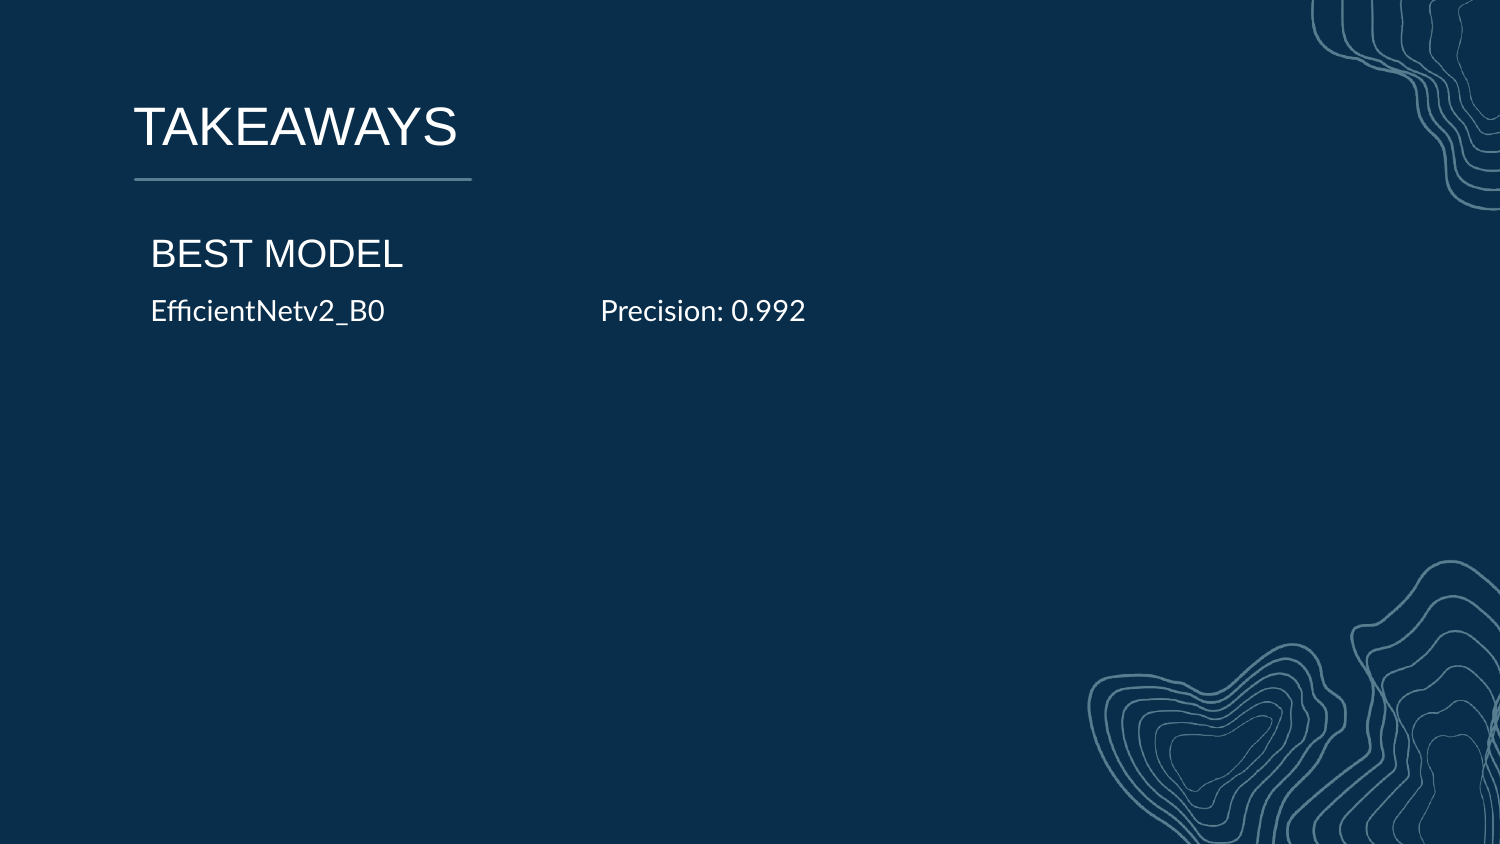

# TAKEAWAYS
BEST MODEL

EfficientNetv2_B0		Precision: 0.992